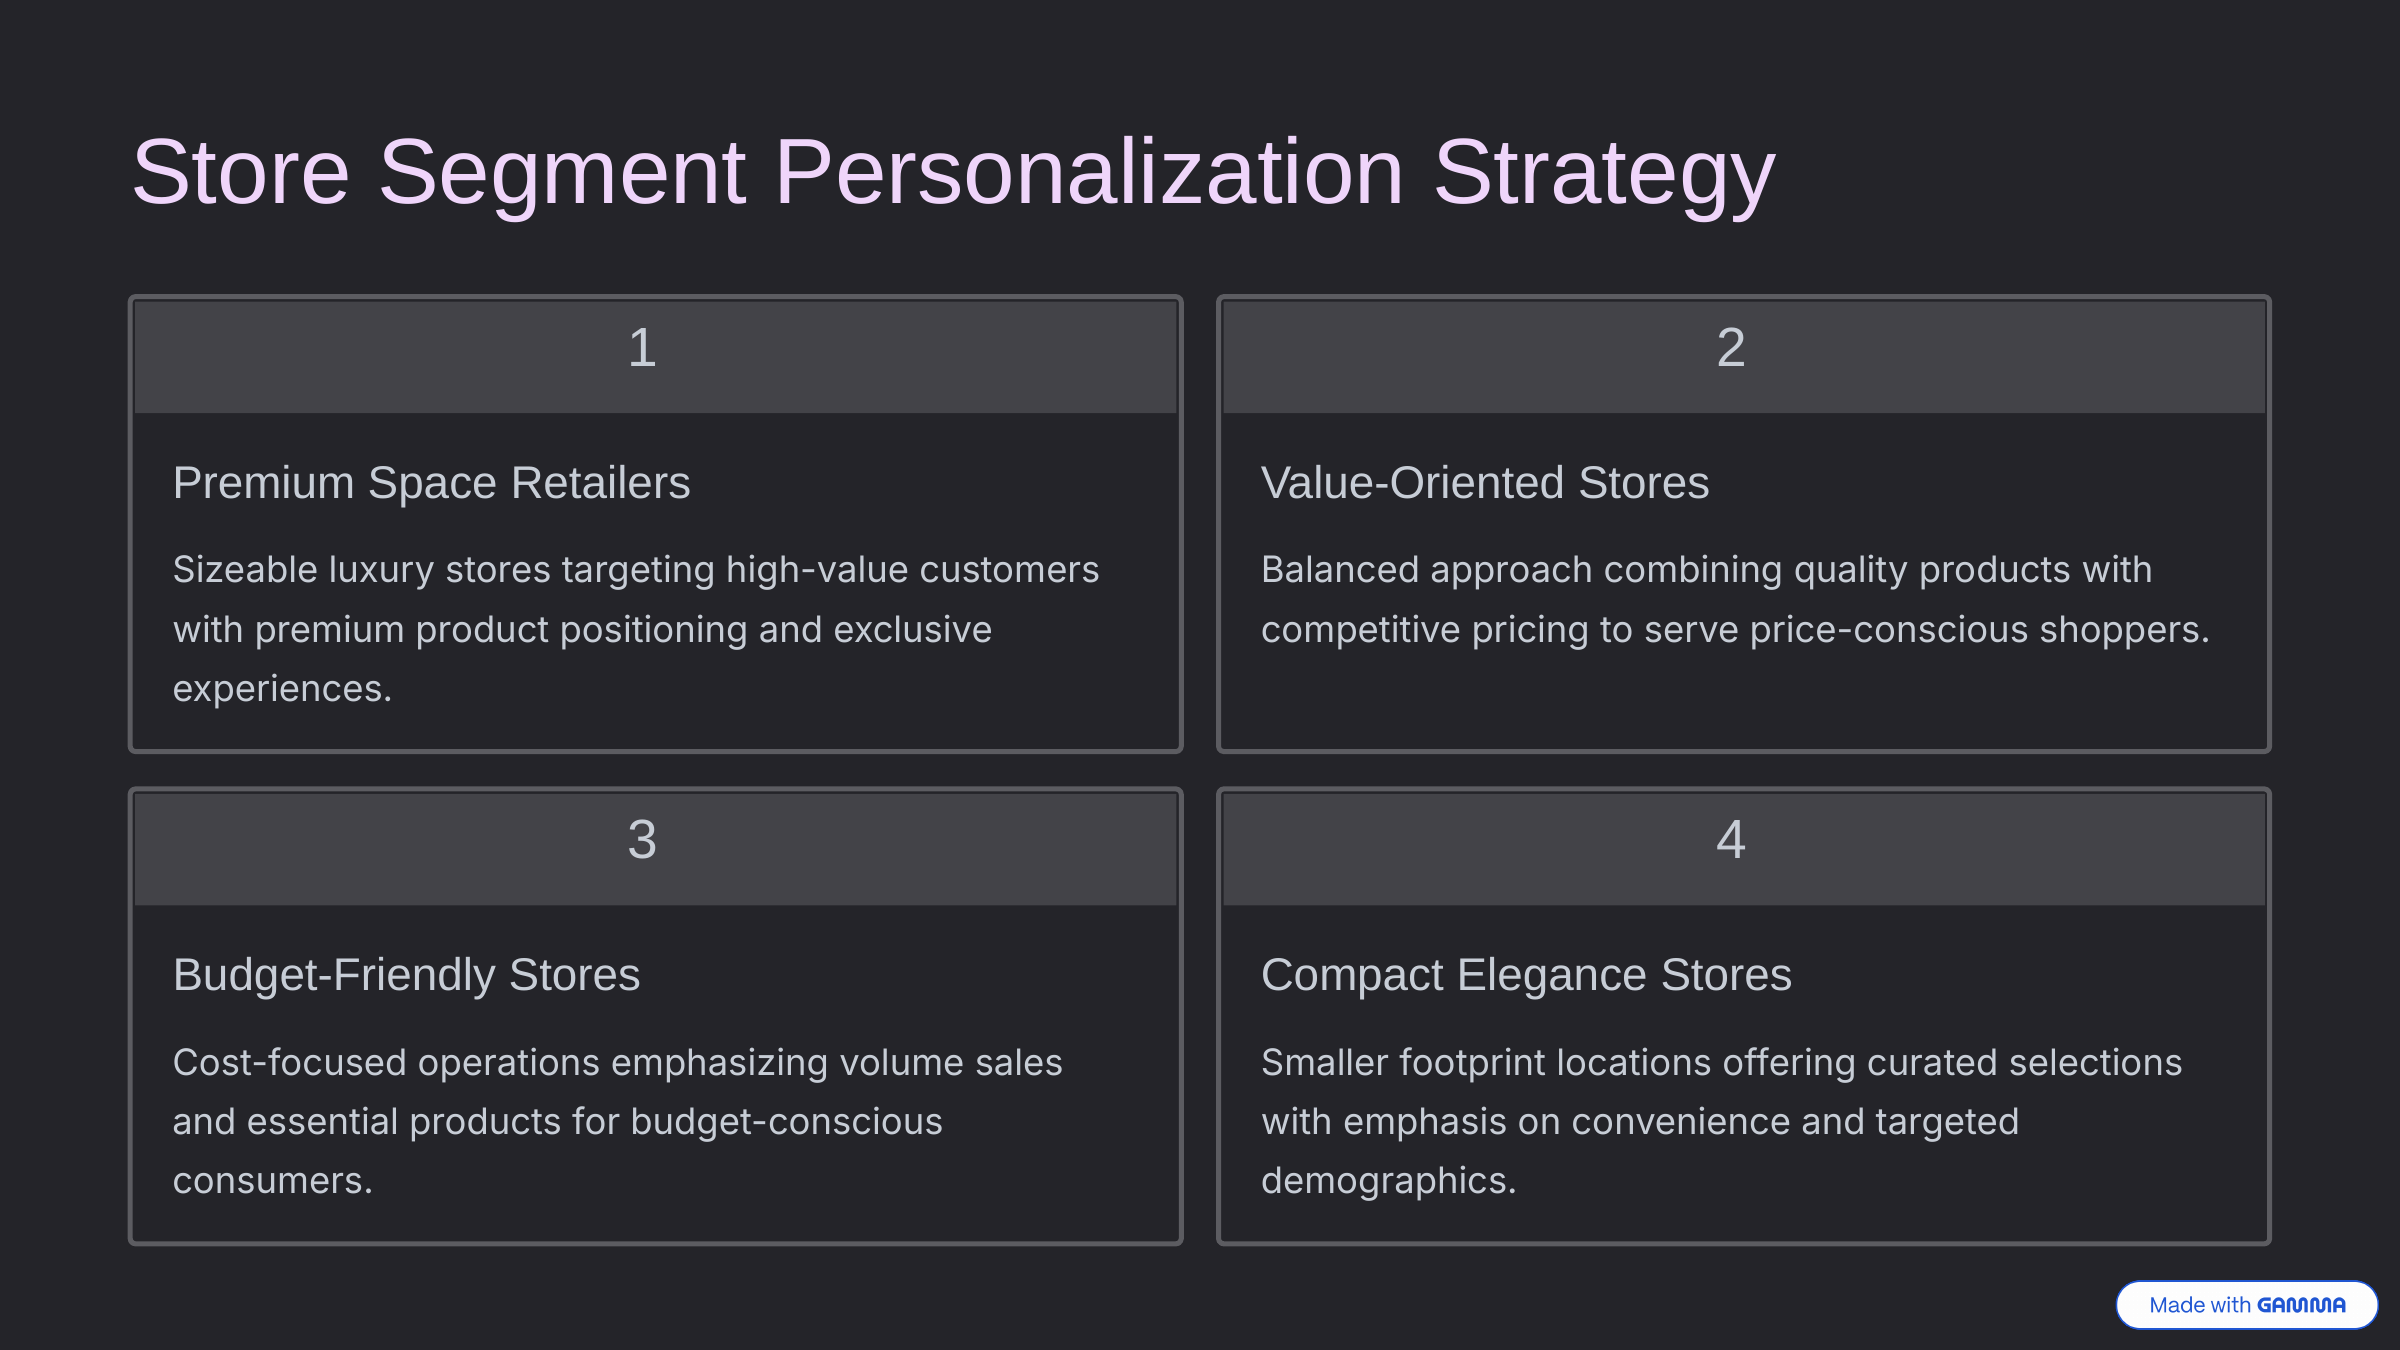

Store Segment Personalization Strategy

1
2
Premium Space Retailers
Value-Oriented Stores
Sizeable luxury stores targeting high-value customers with premium product positioning and exclusive experiences.
Balanced approach combining quality products with competitive pricing to serve price-conscious shoppers.

3
4
Budget-Friendly Stores
Compact Elegance Stores
Cost-focused operations emphasizing volume sales and essential products for budget-conscious consumers.
Smaller footprint locations offering curated selections with emphasis on convenience and targeted demographics.